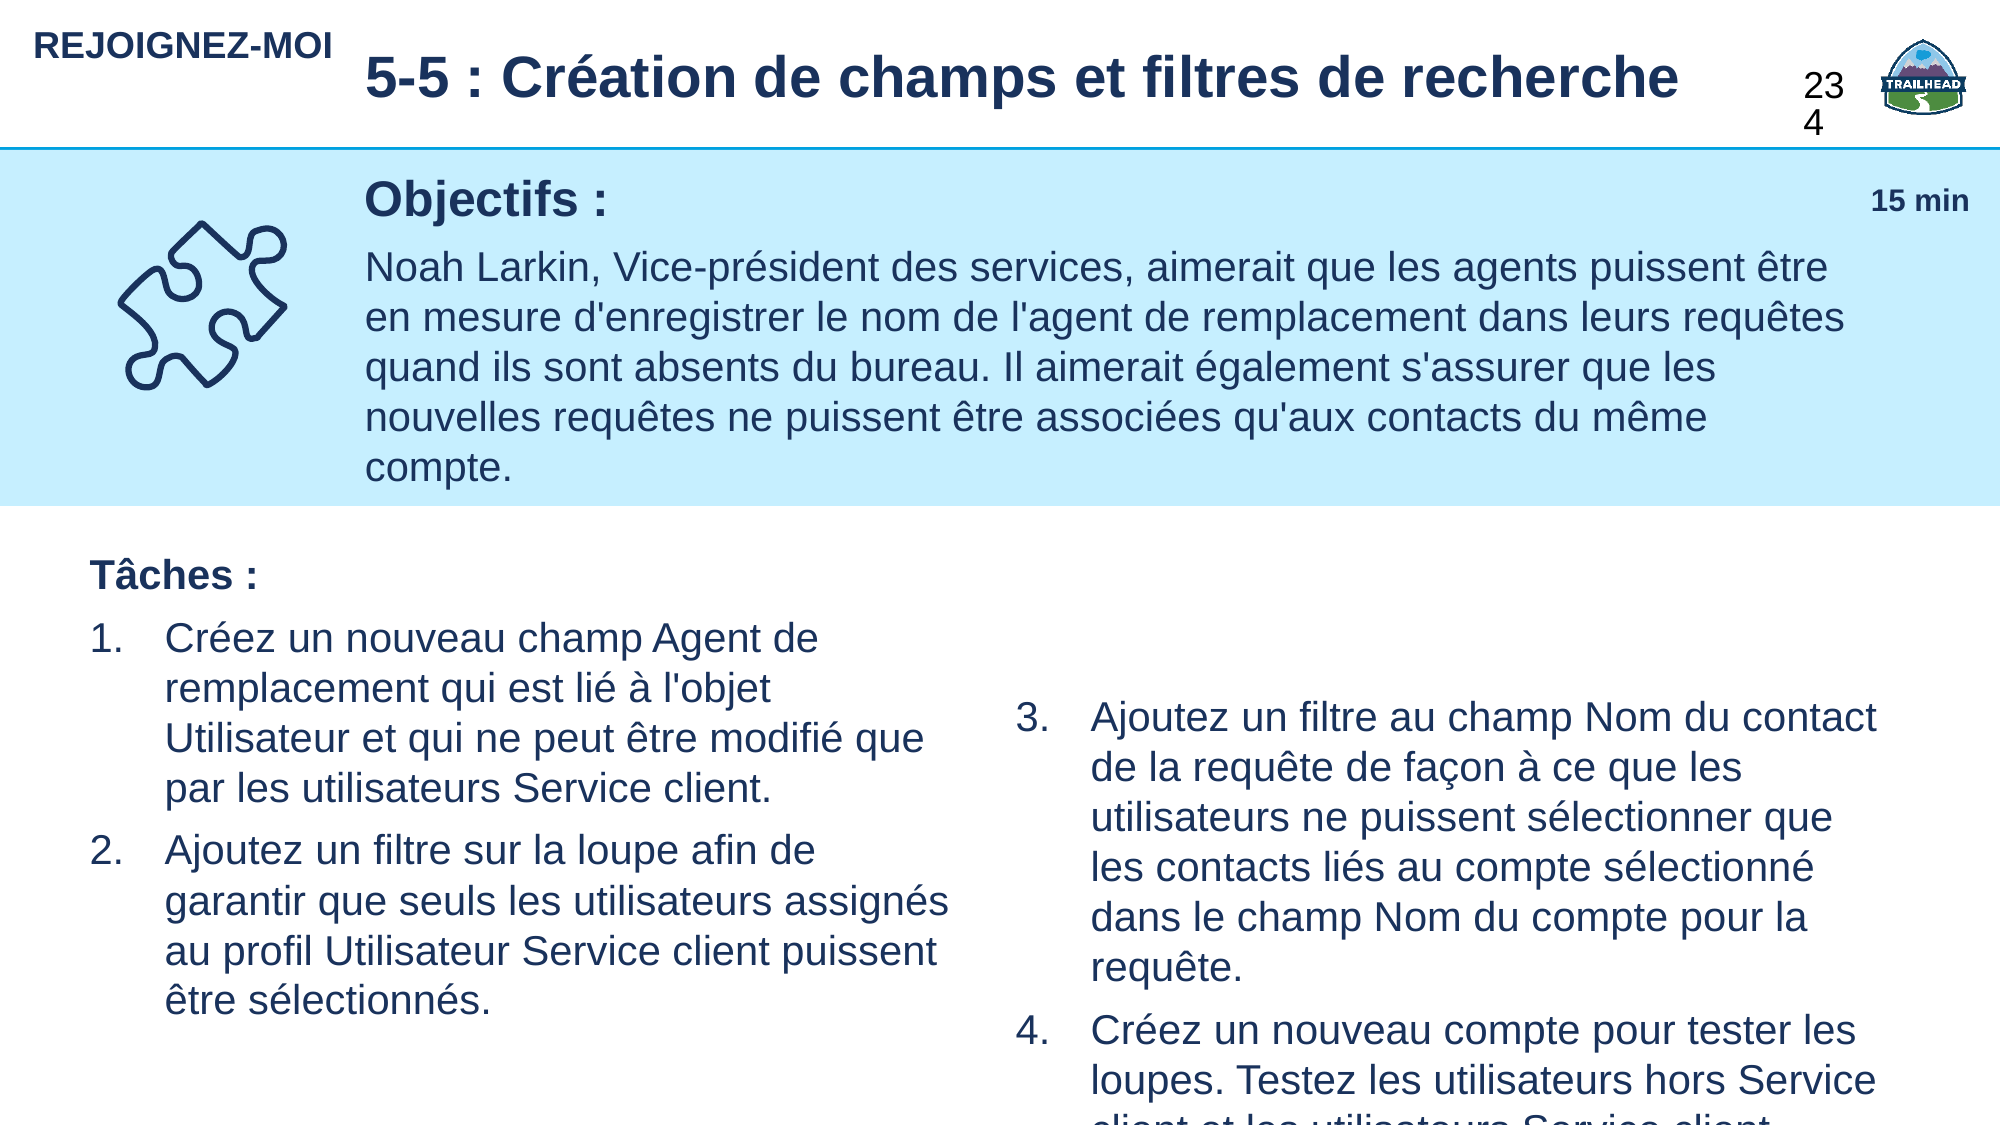

5-5 : Création de champs et filtres de recherche
REJOIGNEZ-MOI
234
Objectifs :
Noah Larkin, Vice-président des services, aimerait que les agents puissent être en mesure d'enregistrer le nom de l'agent de remplacement dans leurs requêtes quand ils sont absents du bureau. Il aimerait également s'assurer que les nouvelles requêtes ne puissent être associées qu'aux contacts du même compte.
15 min
Tâches :
Créez un nouveau champ Agent de remplacement qui est lié à l'objet Utilisateur et qui ne peut être modifié que par les utilisateurs Service client.
Ajoutez un filtre sur la loupe afin de garantir que seuls les utilisateurs assignés au profil Utilisateur Service client puissent être sélectionnés.

Ajoutez un filtre au champ Nom du contact de la requête de façon à ce que les utilisateurs ne puissent sélectionner que les contacts liés au compte sélectionné dans le champ Nom du compte pour la requête.
Créez un nouveau compte pour tester les loupes. Testez les utilisateurs hors Service client et les utilisateurs Service client.